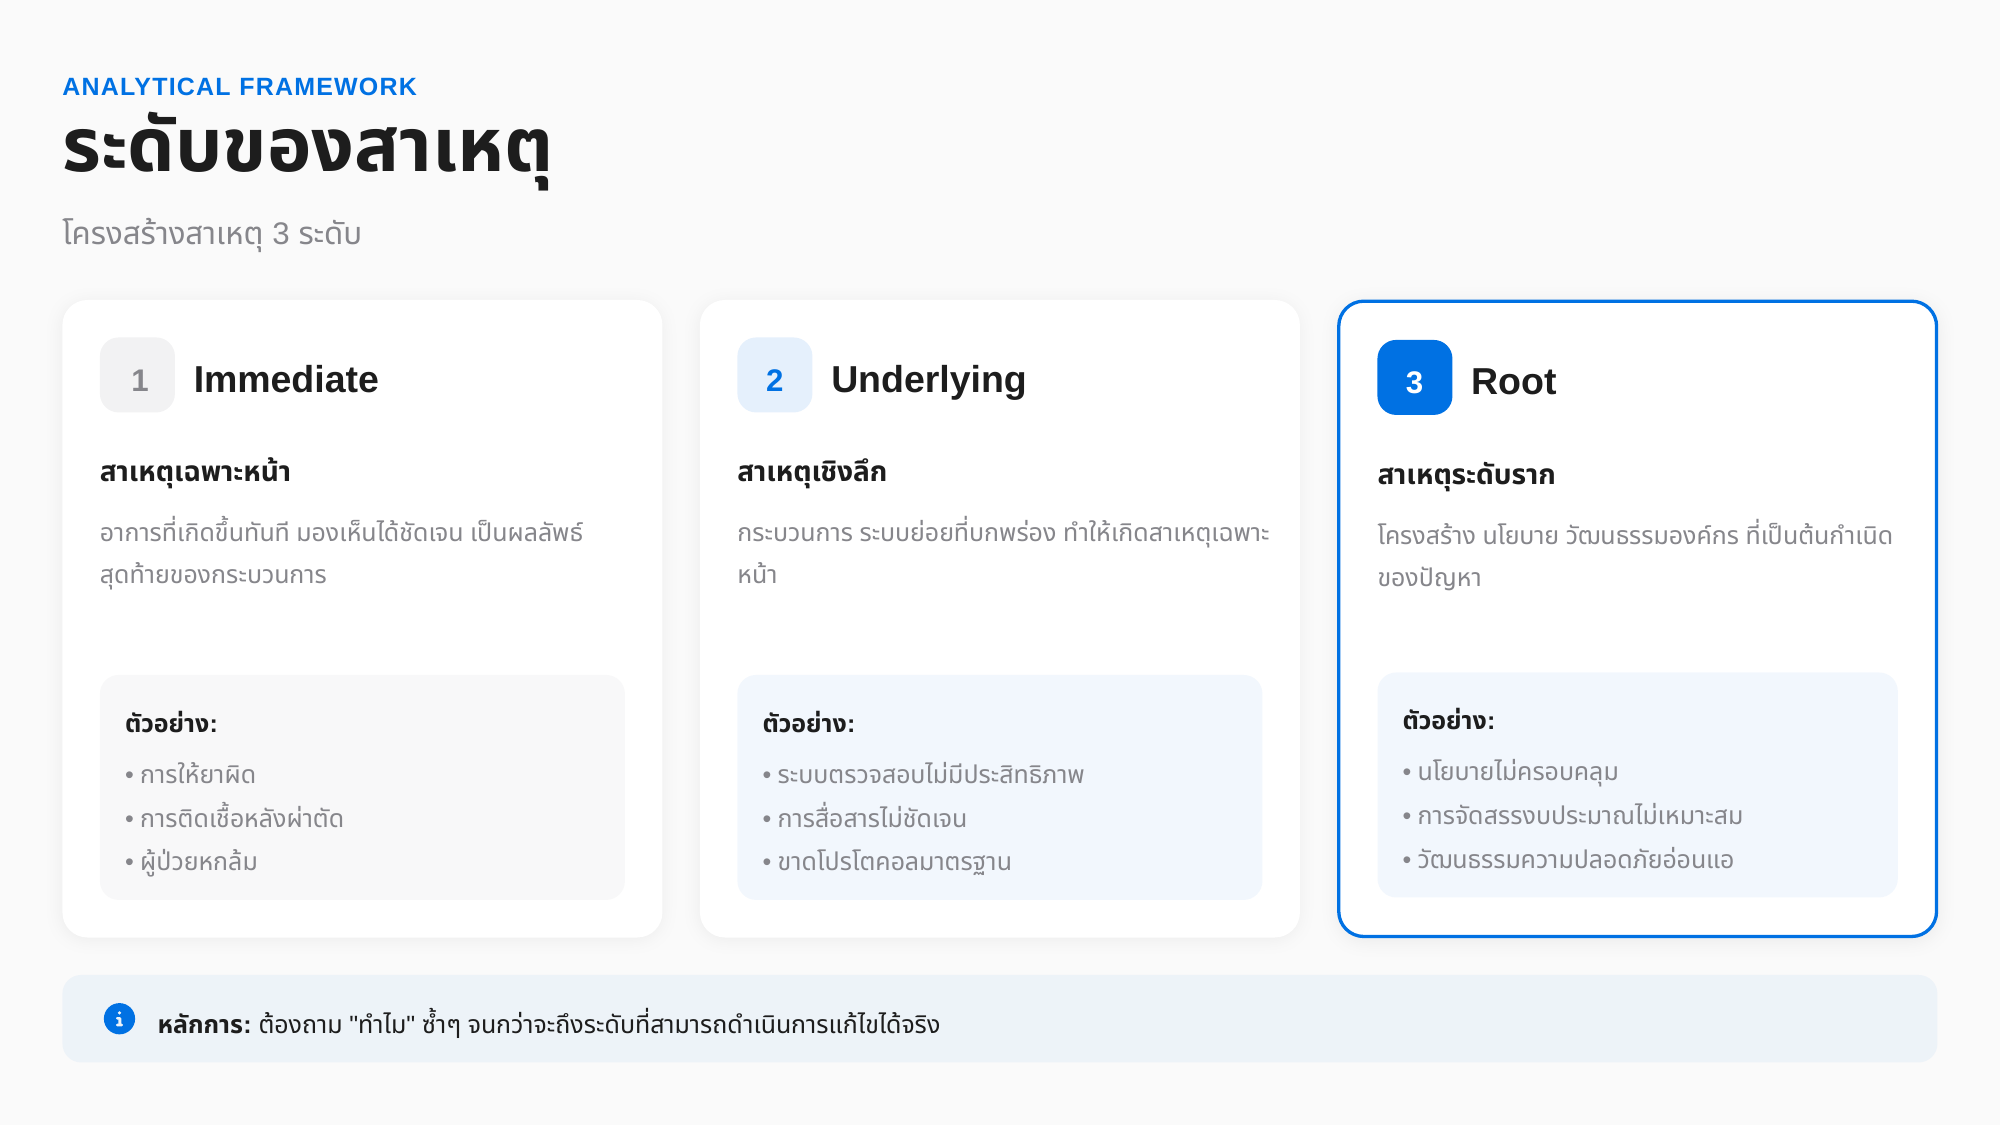

ANALYTICAL FRAMEWORK
ระดับของสาเหตุ
โครงสร้างสาเหตุ 3 ระดับ

Immediate
Underlying
Root
1
2
3
สาเหตุเฉพาะหน้า
สาเหตุเชิงลึก
สาเหตุระดับราก
อาการที่เกิดขึ้นทันที มองเห็นได้ชัดเจน เป็นผลลัพธ์สุดท้ายของกระบวนการ
กระบวนการ ระบบย่อยที่บกพร่อง ทำให้เกิดสาเหตุเฉพาะหน้า
โครงสร้าง นโยบาย วัฒนธรรมองค์กร ที่เป็นต้นกำเนิดของปัญหา

ตัวอย่าง:
ตัวอย่าง:
ตัวอย่าง:
• นโยบายไม่ครอบคลุม
• การให้ยาผิด
• ระบบตรวจสอบไม่มีประสิทธิภาพ
• การจัดสรรงบประมาณไม่เหมาะสม
• การติดเชื้อหลังผ่าตัด
• การสื่อสารไม่ชัดเจน
• วัฒนธรรมความปลอดภัยอ่อนแอ
• ผู้ป่วยหกล้ม
• ขาดโปรโตคอลมาตรฐาน

หลักการ: ต้องถาม "ทำไม" ซ้ำๆ จนกว่าจะถึงระดับที่สามารถดำเนินการแก้ไขได้จริง